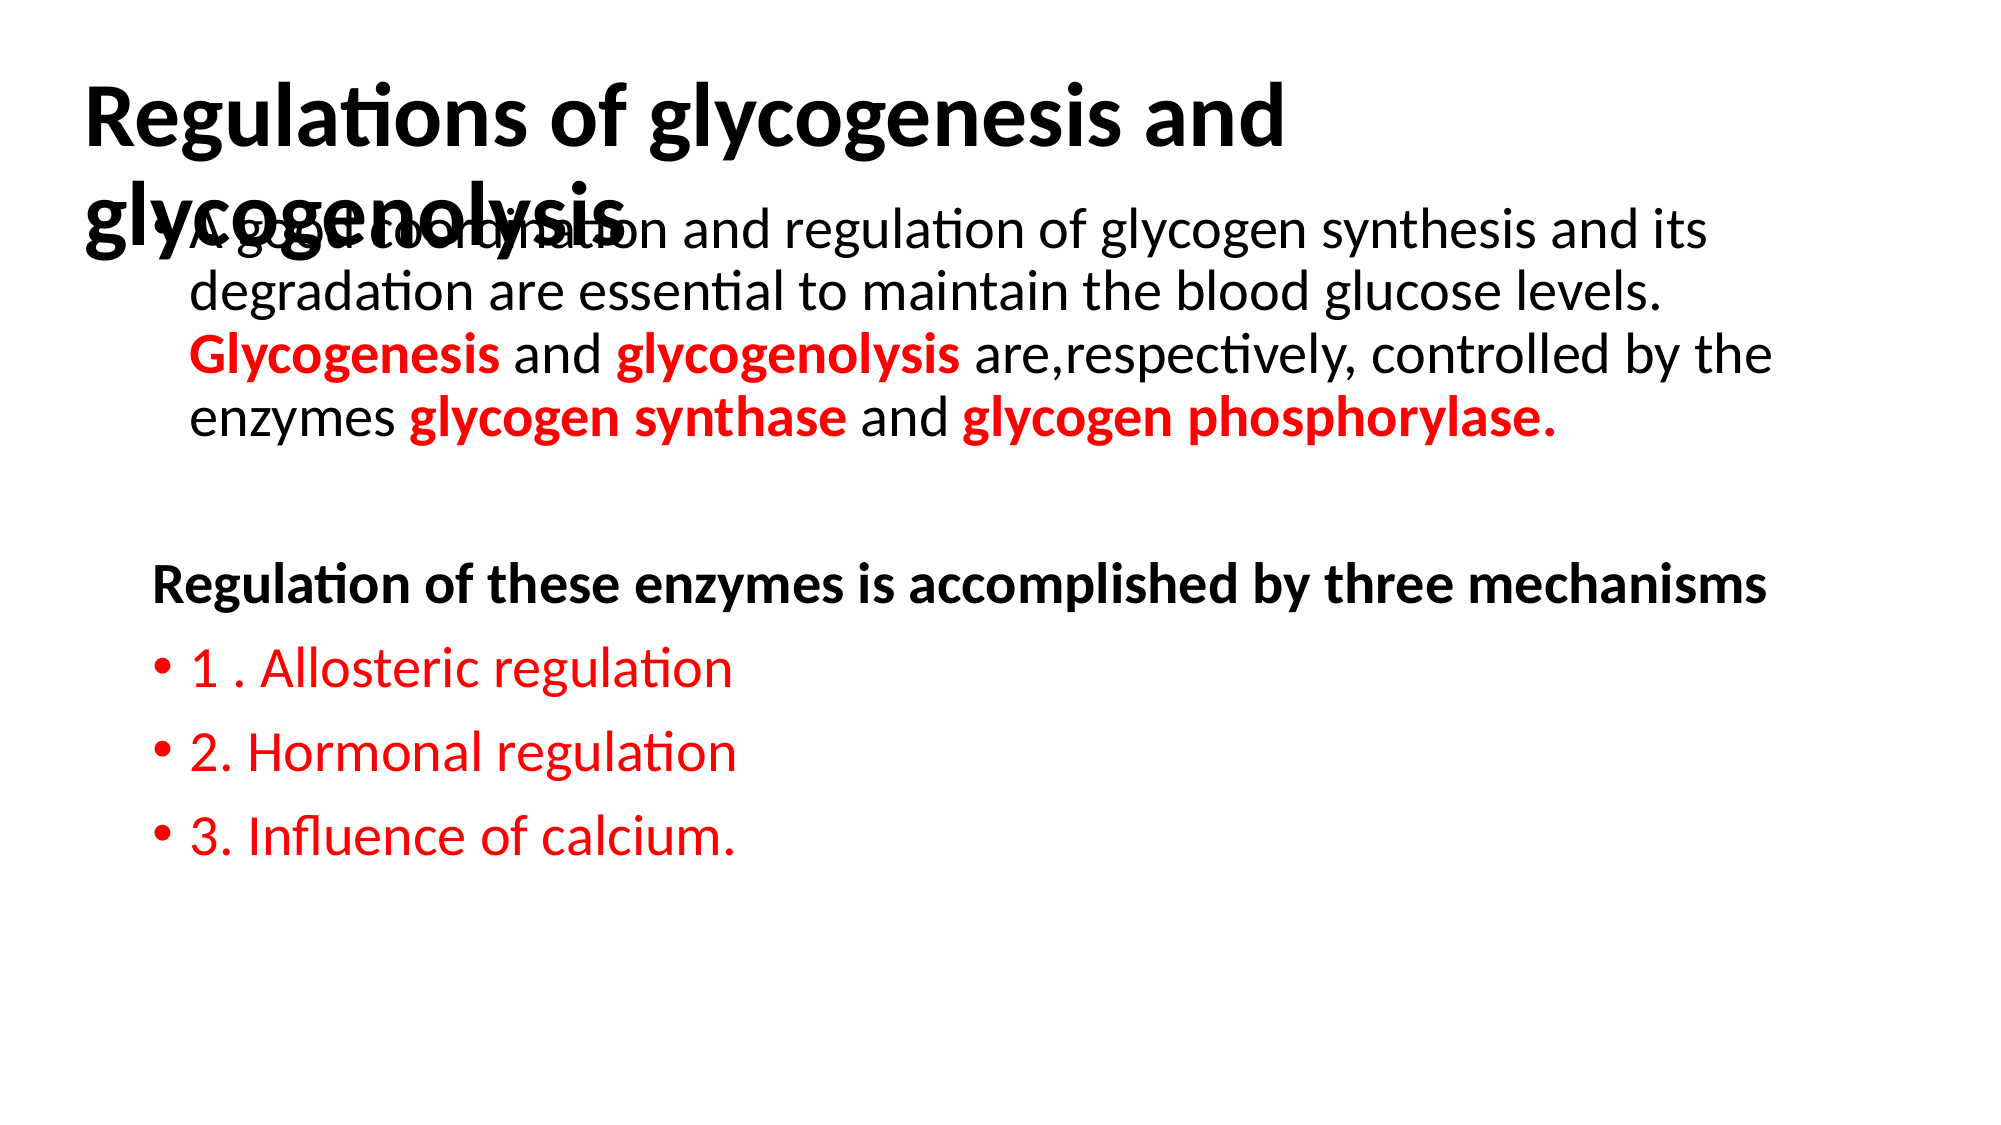

# Regulations of glycogenesis and glycogenolysis

A good coordination and regulation of glycogen synthesis and its degradation are essential to maintain the blood glucose levels. Glycogenesis and glycogenolysis are,respectively, controlled by the enzymes glycogen synthase and glycogen phosphorylase.

Regulation of these enzymes is accomplished by three mechanisms
1 . Allosteric regulation
2. Hormonal regulation
3. Influence of calcium.